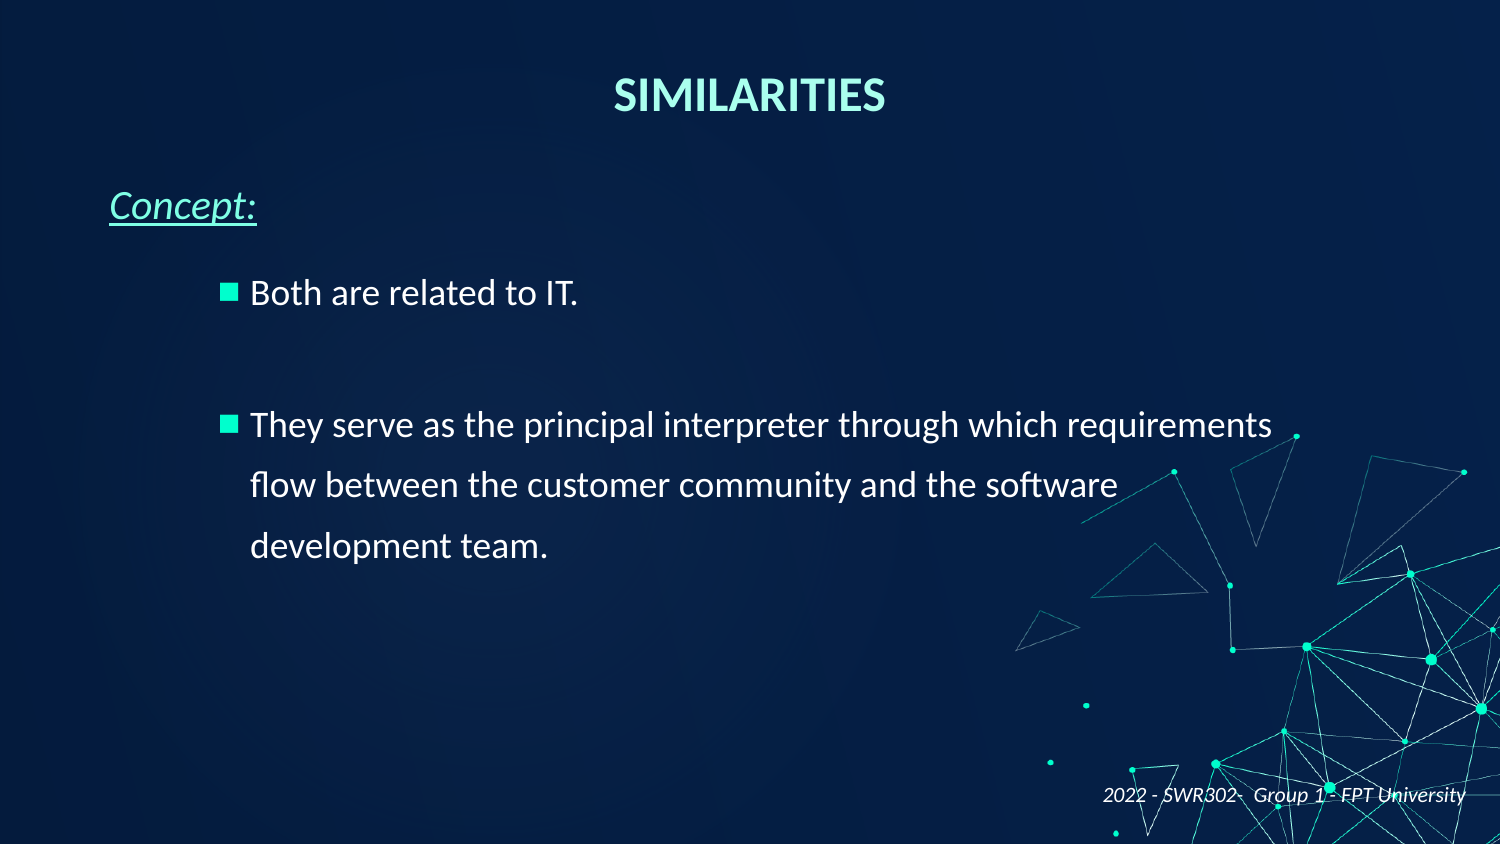

SIMILARITIES
Concept:
Both are related to IT.
They serve as the principal interpreter through which requirements flow between the customer community and the software development team.